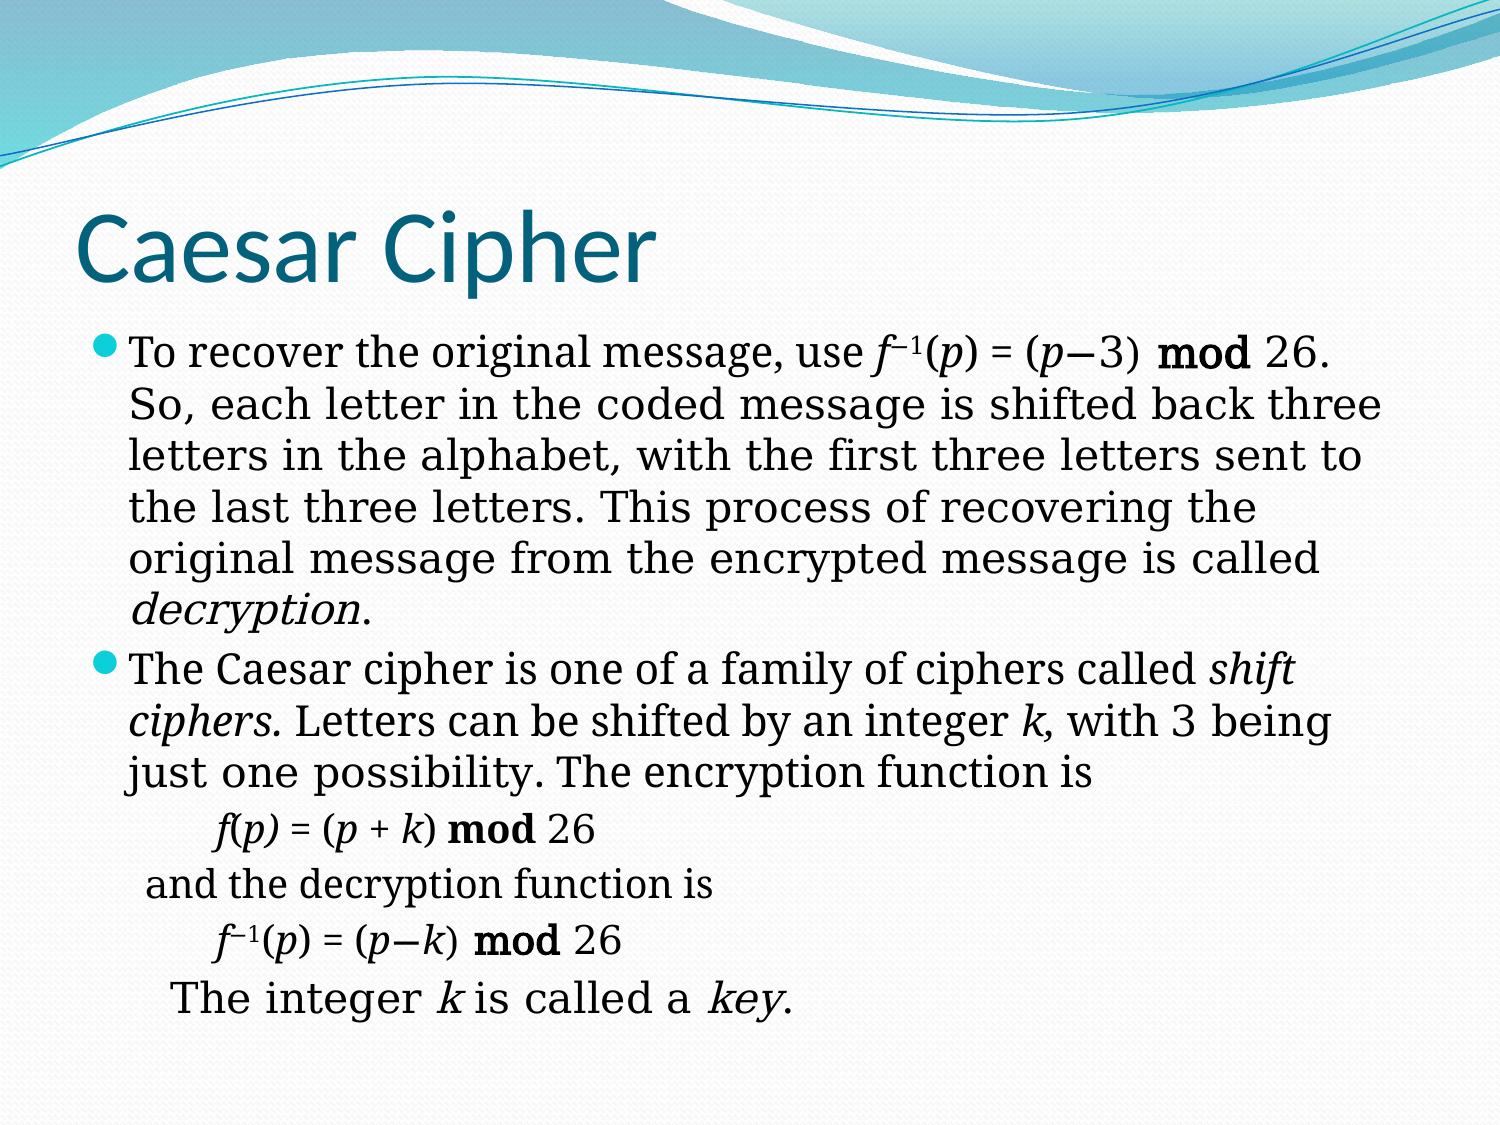

# Caesar Cipher
To recover the original message, use f−1(p) = (p−3) mod 26. So, each letter in the coded message is shifted back three letters in the alphabet, with the first three letters sent to the last three letters. This process of recovering the original message from the encrypted message is called decryption.
The Caesar cipher is one of a family of ciphers called shift ciphers. Letters can be shifted by an integer k, with 3 being just one possibility. The encryption function is
       f(p) = (p + k) mod 26
and the decryption function is
       f−1(p) = (p−k) mod 26
      The integer k is called a key.